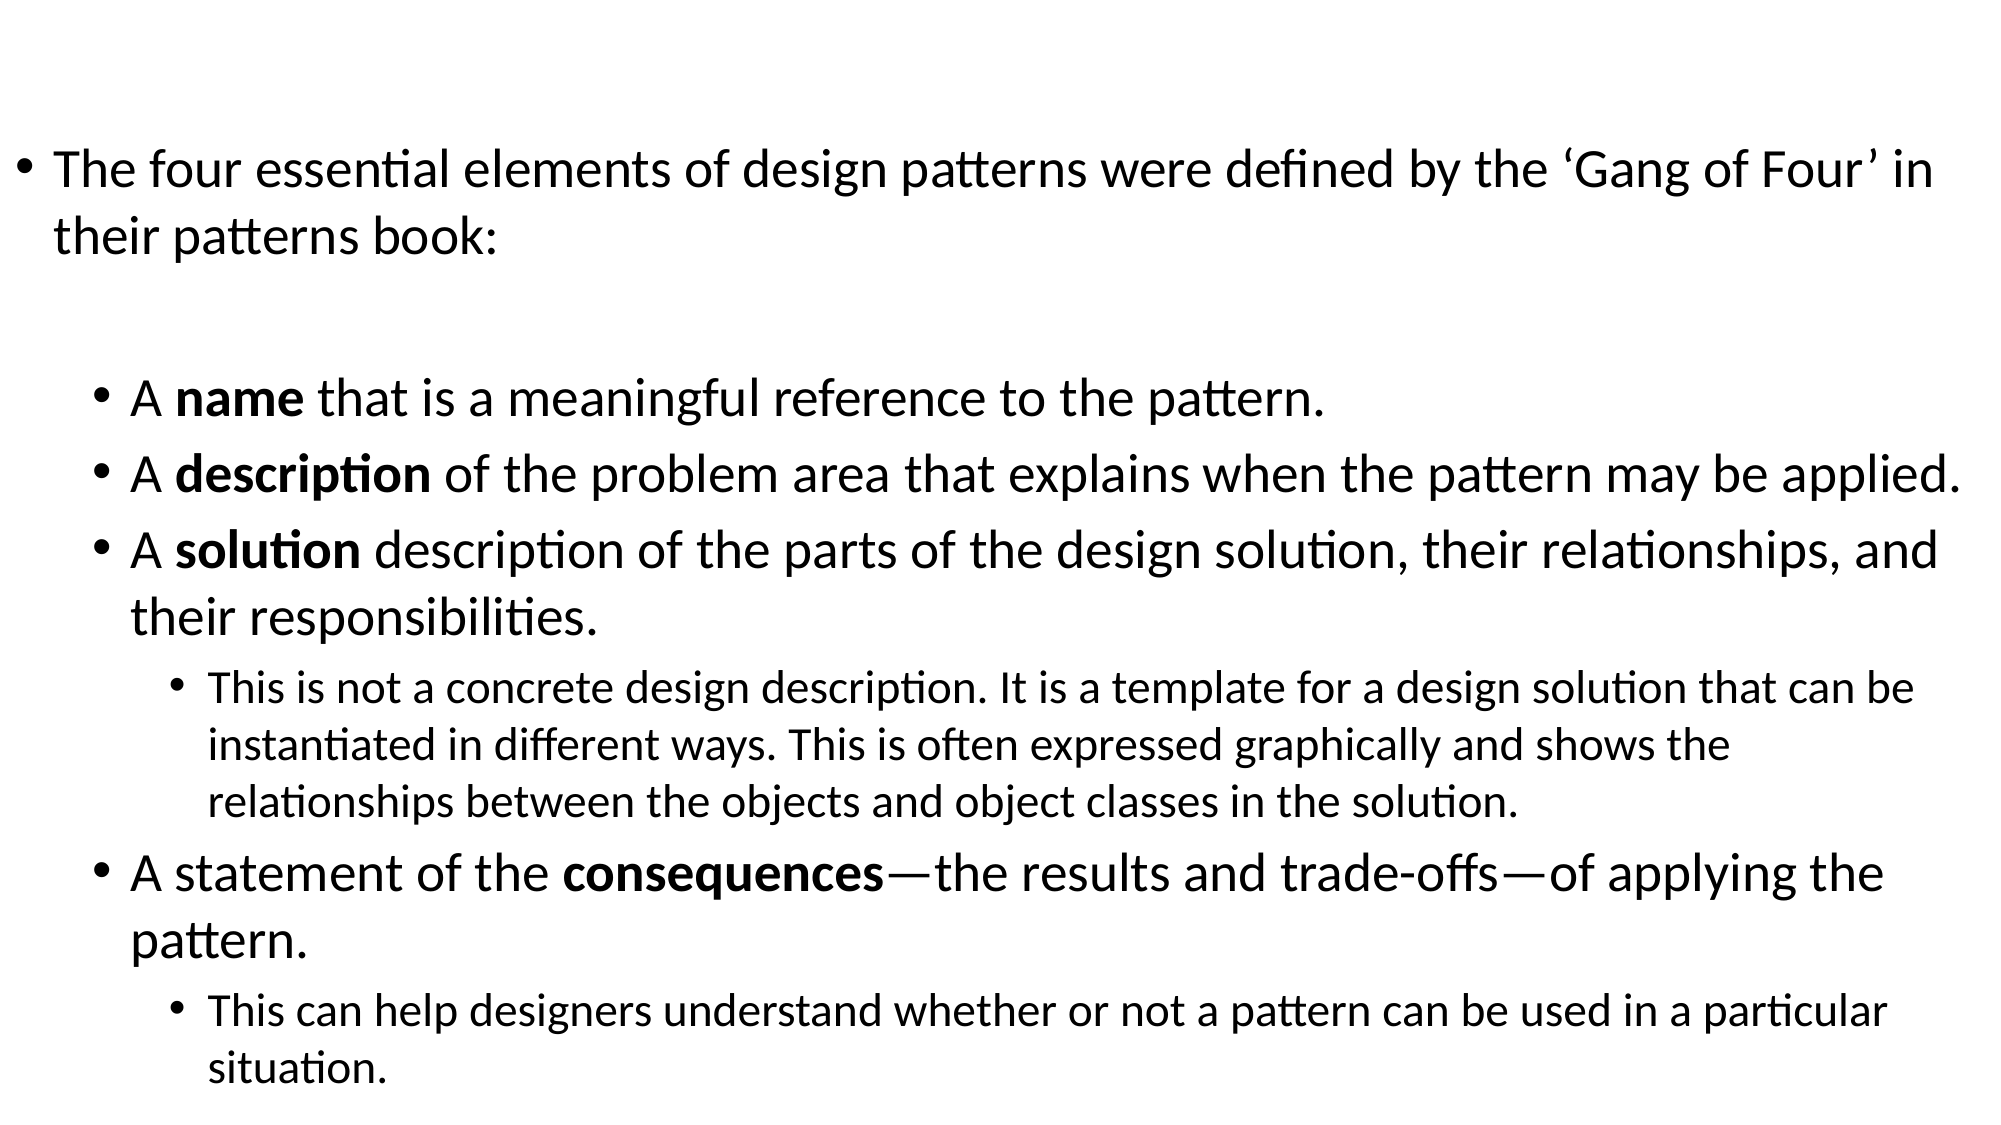

The four essential elements of design patterns were defined by the ‘Gang of Four’ in their patterns book:

A name that is a meaningful reference to the pattern.
A description of the problem area that explains when the pattern may be applied.
A solution description of the parts of the design solution, their relationships, and their responsibilities.
This is not a concrete design description. It is a template for a design solution that can be instantiated in different ways. This is often expressed graphically and shows the relationships between the objects and object classes in the solution.
A statement of the consequences—the results and trade-offs—of applying the pattern.
This can help designers understand whether or not a pattern can be used in a particular situation.